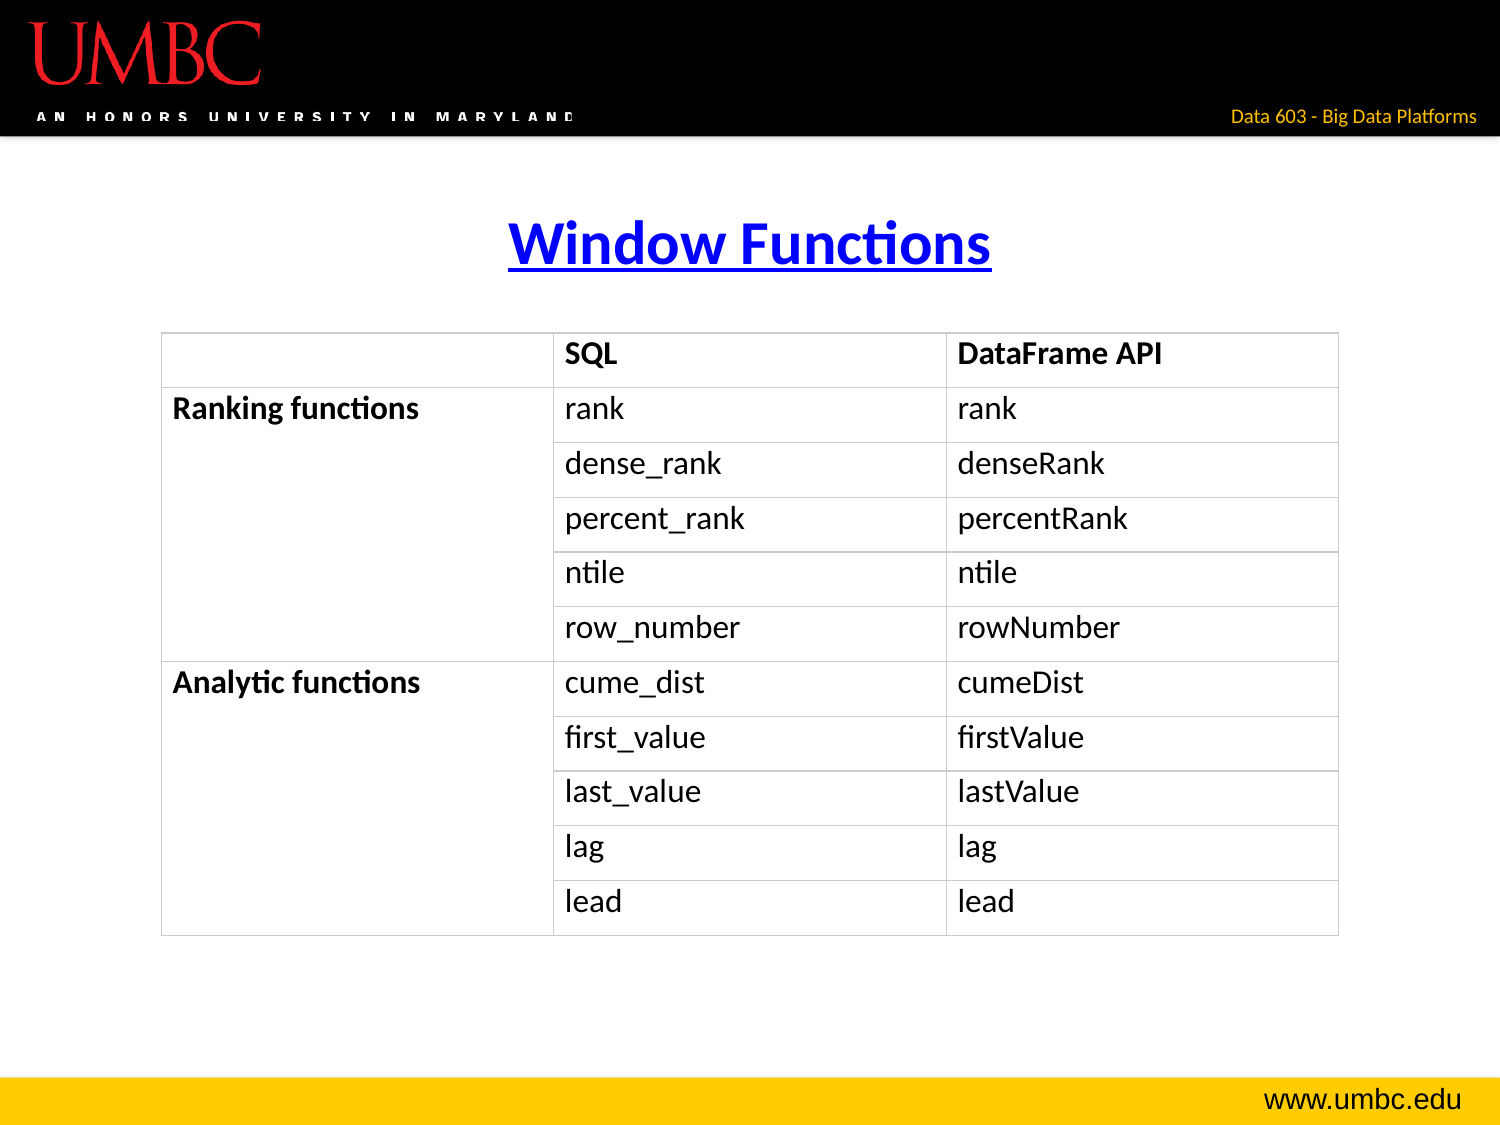

# Window Functions
|  | SQL | DataFrame API |
| --- | --- | --- |
| Ranking functions | rank | rank |
|  | dense\_rank | denseRank |
|  | percent\_rank | percentRank |
|  | ntile | ntile |
|  | row\_number | rowNumber |
| Analytic functions | cume\_dist | cumeDist |
|  | first\_value | firstValue |
|  | last\_value | lastValue |
|  | lag | lag |
|  | lead | lead |